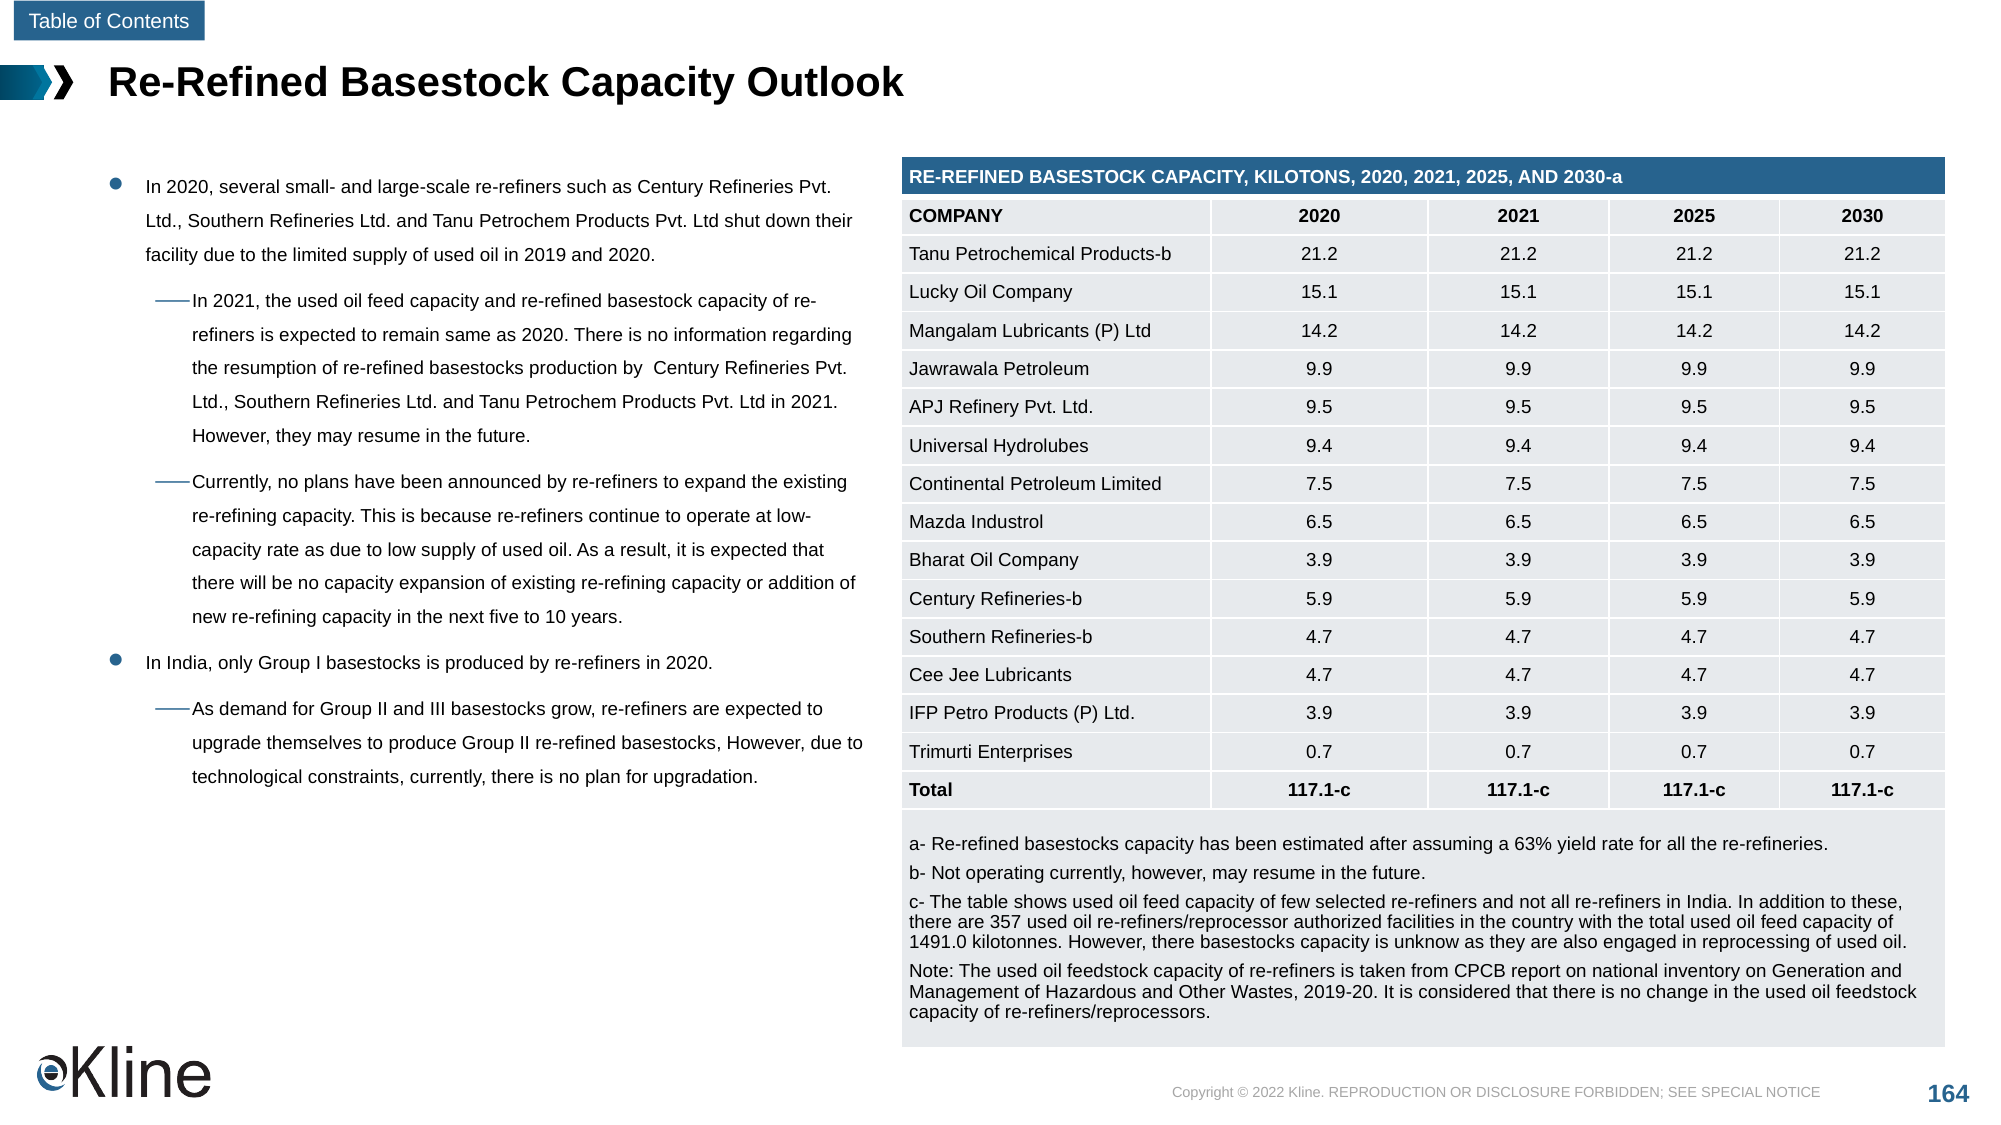

# Re-Refined Basestock Capacity Outlook
In 2020, several small- and large-scale re-refiners such as Century Refineries Pvt. Ltd., Southern Refineries Ltd. and Tanu Petrochem Products Pvt. Ltd shut down their facility due to the limited supply of used oil in 2019 and 2020.
In 2021, the used oil feed capacity and re-refined basestock capacity of re-refiners is expected to remain same as 2020. There is no information regarding the resumption of re-refined basestocks production by  Century Refineries Pvt. Ltd., Southern Refineries Ltd. and Tanu Petrochem Products Pvt. Ltd in 2021. However, they may resume in the future.
Currently, no plans have been announced by re-refiners to expand the existing re-refining capacity. This is because re-refiners continue to operate at low-capacity rate as due to low supply of used oil. As a result, it is expected that there will be no capacity expansion of existing re-refining capacity or addition of new re-refining capacity in the next five to 10 years.
In India, only Group I basestocks is produced by re-refiners in 2020.
As demand for Group II and III basestocks grow, re-refiners are expected to upgrade themselves to produce Group II re-refined basestocks, However, due to technological constraints, currently, there is no plan for upgradation.
| RE-REFINED BASESTOCK CAPACITY, KILOTONS, 2020, 2021, 2025, AND 2030-a |  |  |  |  |
| --- | --- | --- | --- | --- |
| COMPANY | 2020 | 2021 | 2025 | 2030 |
| Tanu Petrochemical Products-b | 21.2 | 21.2 | 21.2 | 21.2 |
| Lucky Oil Company | 15.1 | 15.1 | 15.1 | 15.1 |
| Mangalam Lubricants (P) Ltd | 14.2 | 14.2 | 14.2 | 14.2 |
| Jawrawala Petroleum | 9.9 | 9.9 | 9.9 | 9.9 |
| APJ Refinery Pvt. Ltd. | 9.5 | 9.5 | 9.5 | 9.5 |
| Universal Hydrolubes | 9.4 | 9.4 | 9.4 | 9.4 |
| Continental Petroleum Limited | 7.5 | 7.5 | 7.5 | 7.5 |
| Mazda Industrol | 6.5 | 6.5 | 6.5 | 6.5 |
| Bharat Oil Company | 3.9 | 3.9 | 3.9 | 3.9 |
| Century Refineries-b | 5.9 | 5.9 | 5.9 | 5.9 |
| Southern Refineries-b | 4.7 | 4.7 | 4.7 | 4.7 |
| Cee Jee Lubricants | 4.7 | 4.7 | 4.7 | 4.7 |
| IFP Petro Products (P) Ltd. | 3.9 | 3.9 | 3.9 | 3.9 |
| Trimurti Enterprises | 0.7 | 0.7 | 0.7 | 0.7 |
| Total | 117.1-c | 117.1-c | 117.1-c | 117.1-c |
| a- Re-refined basestocks capacity has been estimated after assuming a 63% yield rate for all the re-refineries. b- Not operating currently, however, may resume in the future. c- The table shows used oil feed capacity of few selected re-refiners and not all re-refiners in India. In addition to these, there are 357 used oil re-refiners/reprocessor authorized facilities in the country with the total used oil feed capacity of 1491.0 kilotonnes. However, there basestocks capacity is unknow as they are also engaged in reprocessing of used oil. Note: The used oil feedstock capacity of re-refiners is taken from CPCB report on national inventory on Generation and Management of Hazardous and Other Wastes, 2019-20. It is considered that there is no change in the used oil feedstock capacity of re-refiners/reprocessors. |  |  |  |  |